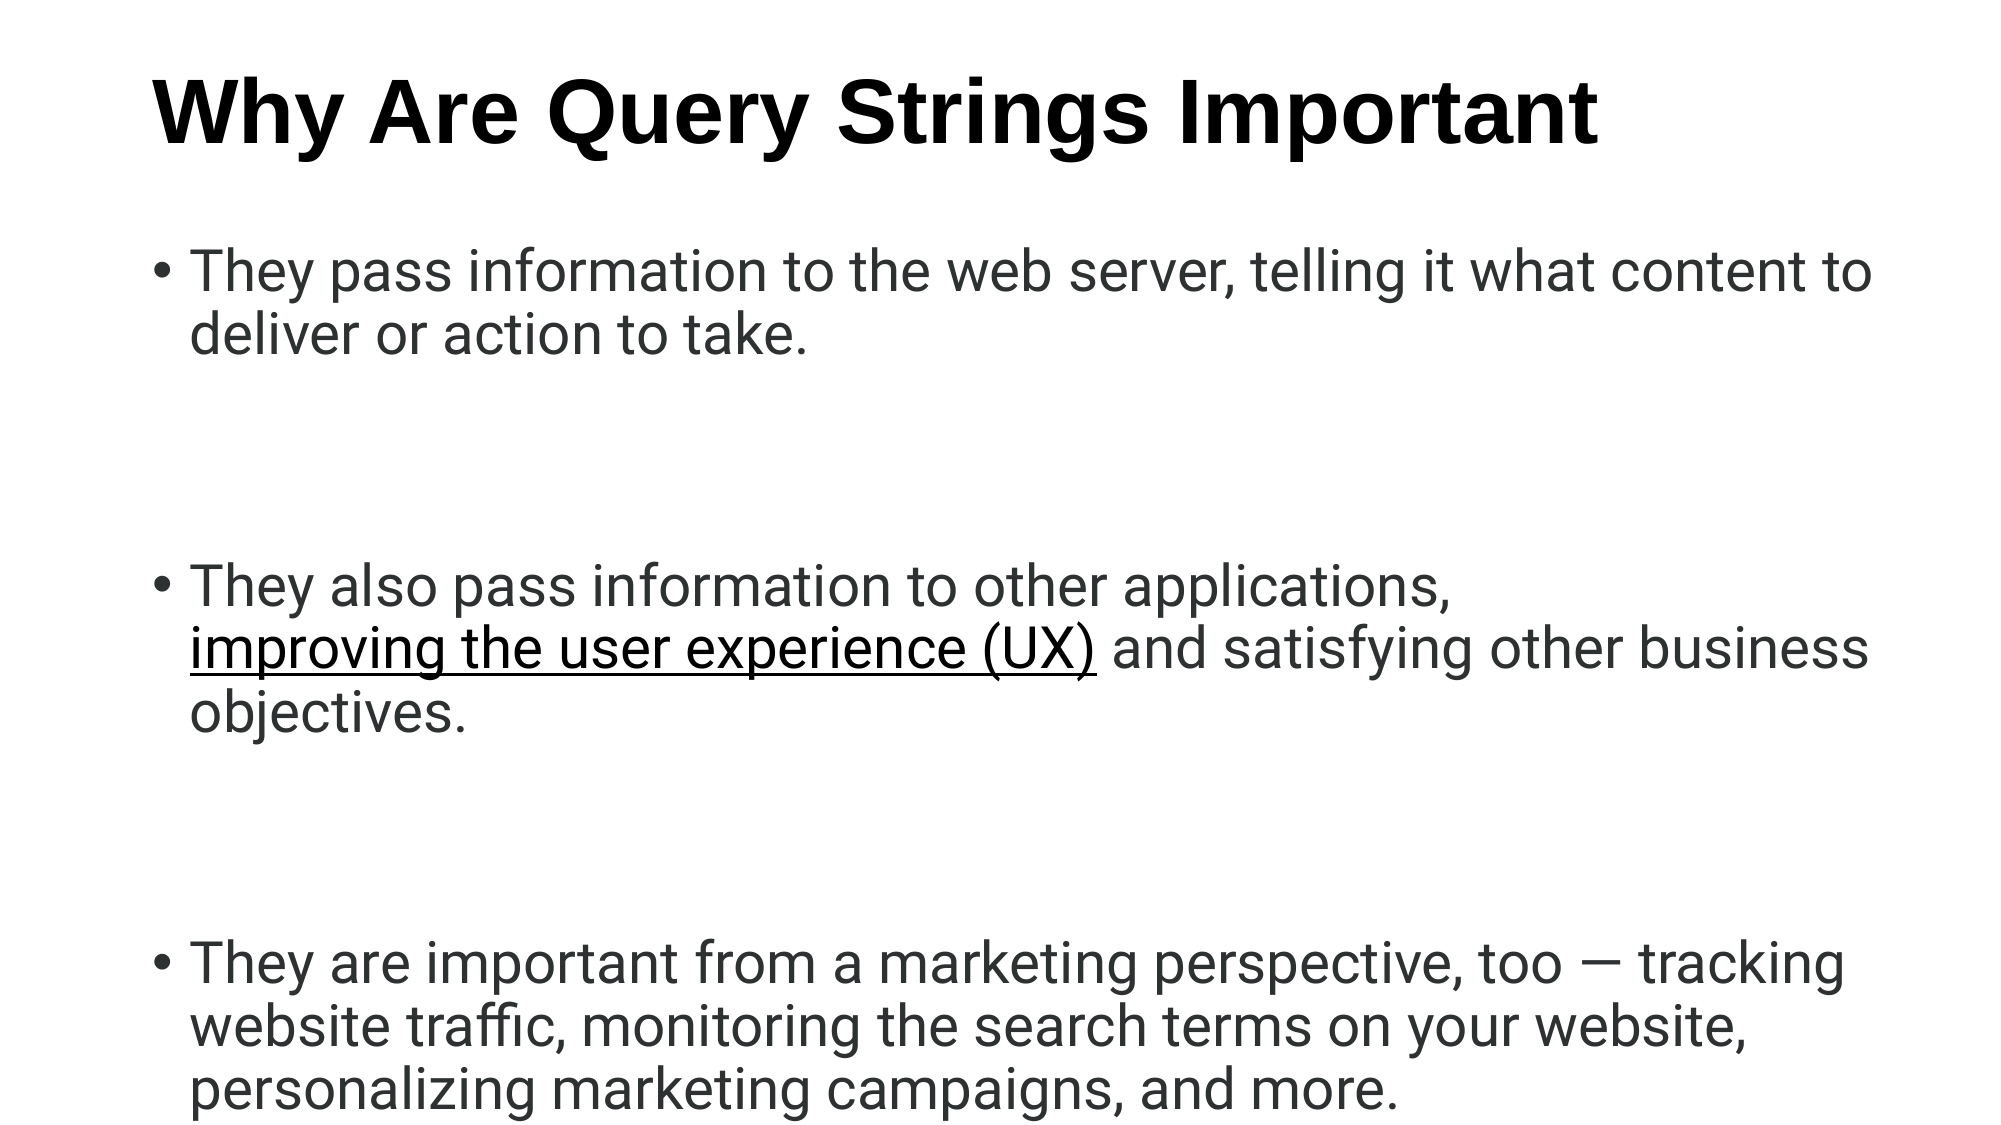

# Why Are Query Strings Important
They pass information to the web server, telling it what content to deliver or action to take.

They also pass information to other applications, improving the user experience (UX) and satisfying other business objectives.

They are important from a marketing perspective, too — tracking website traffic, monitoring the search terms on your website, personalizing marketing campaigns, and more.